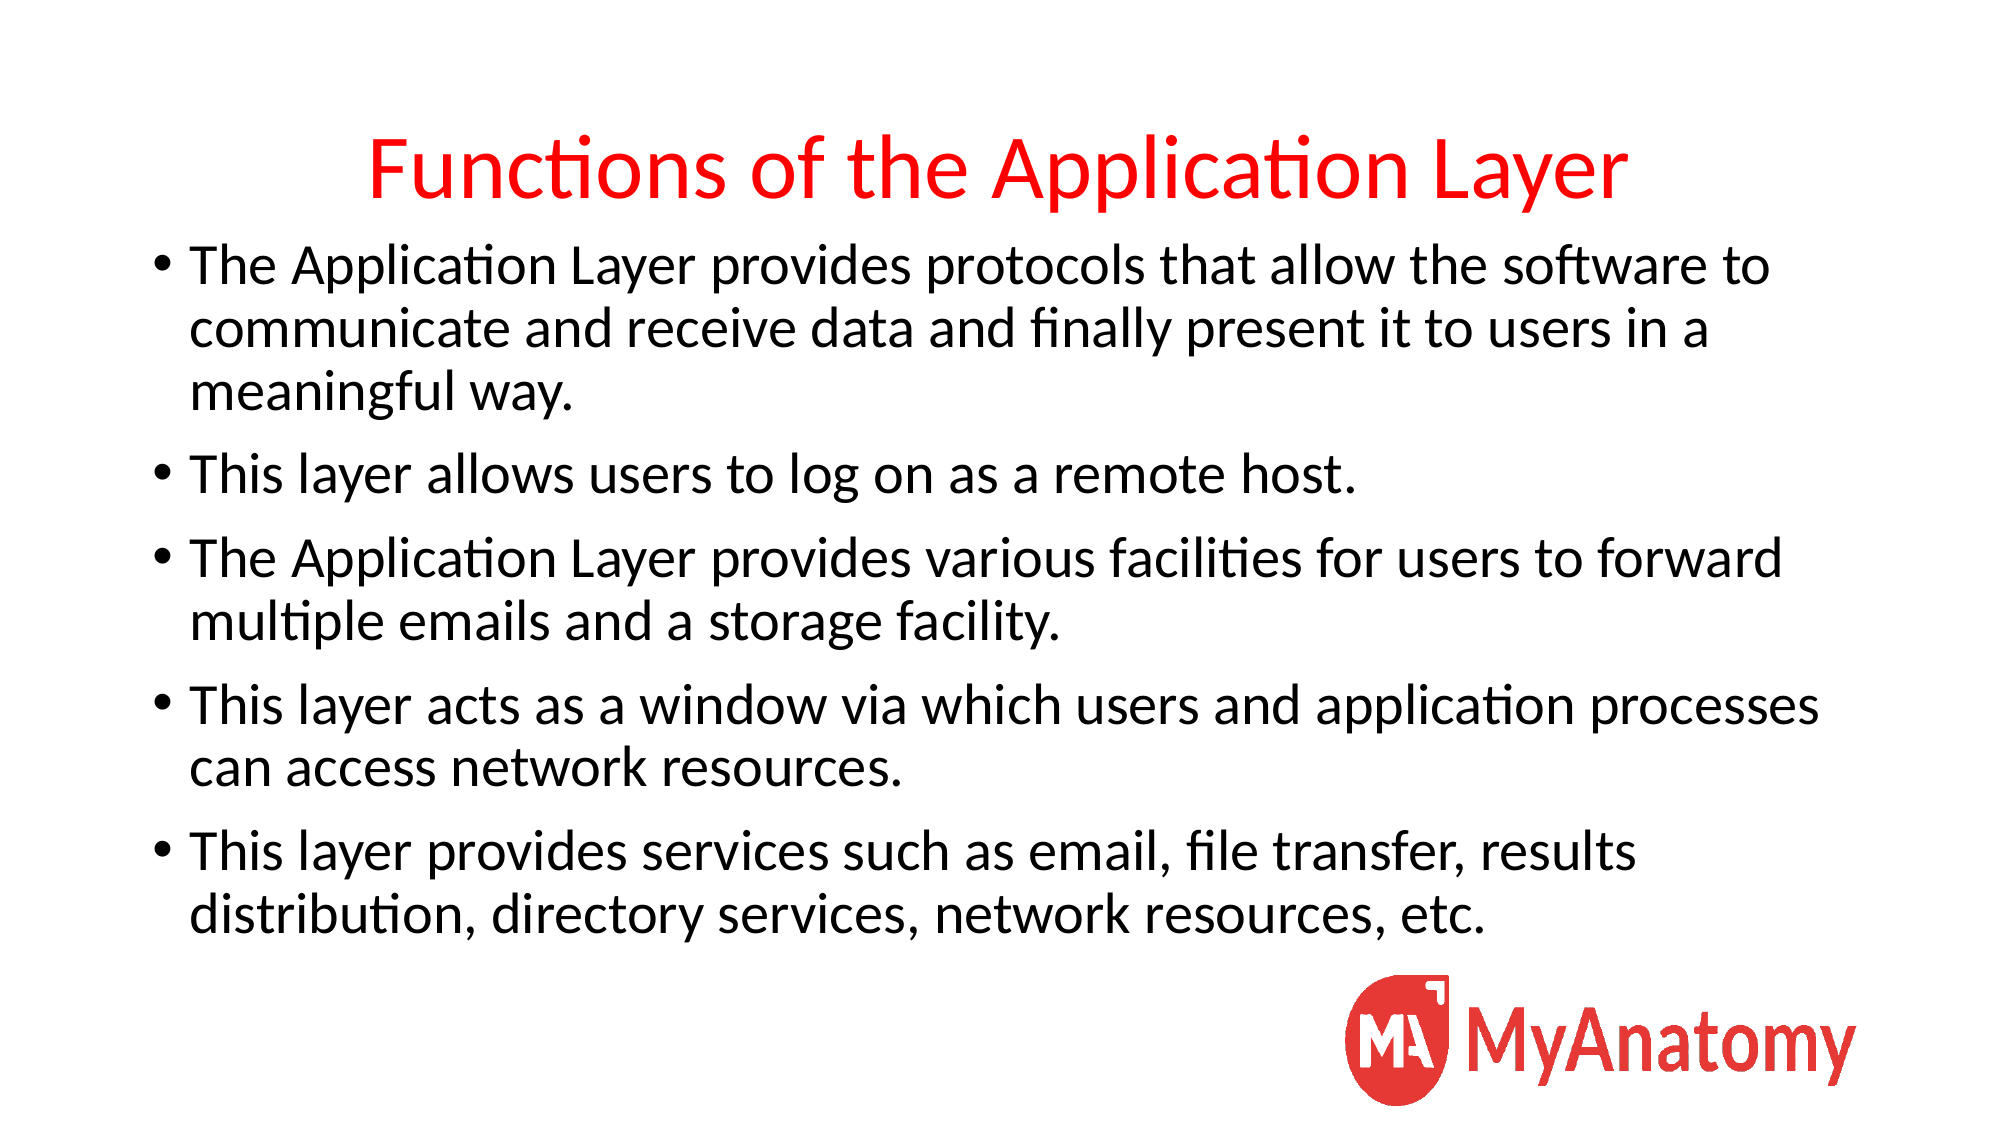

# Functions of the Application Layer
The Application Layer provides protocols that allow the software to communicate and receive data and finally present it to users in a meaningful way.
This layer allows users to log on as a remote host.
The Application Layer provides various facilities for users to forward multiple emails and a storage facility.
This layer acts as a window via which users and application processes can access network resources.
This layer provides services such as email, file transfer, results distribution, directory services, network resources, etc.